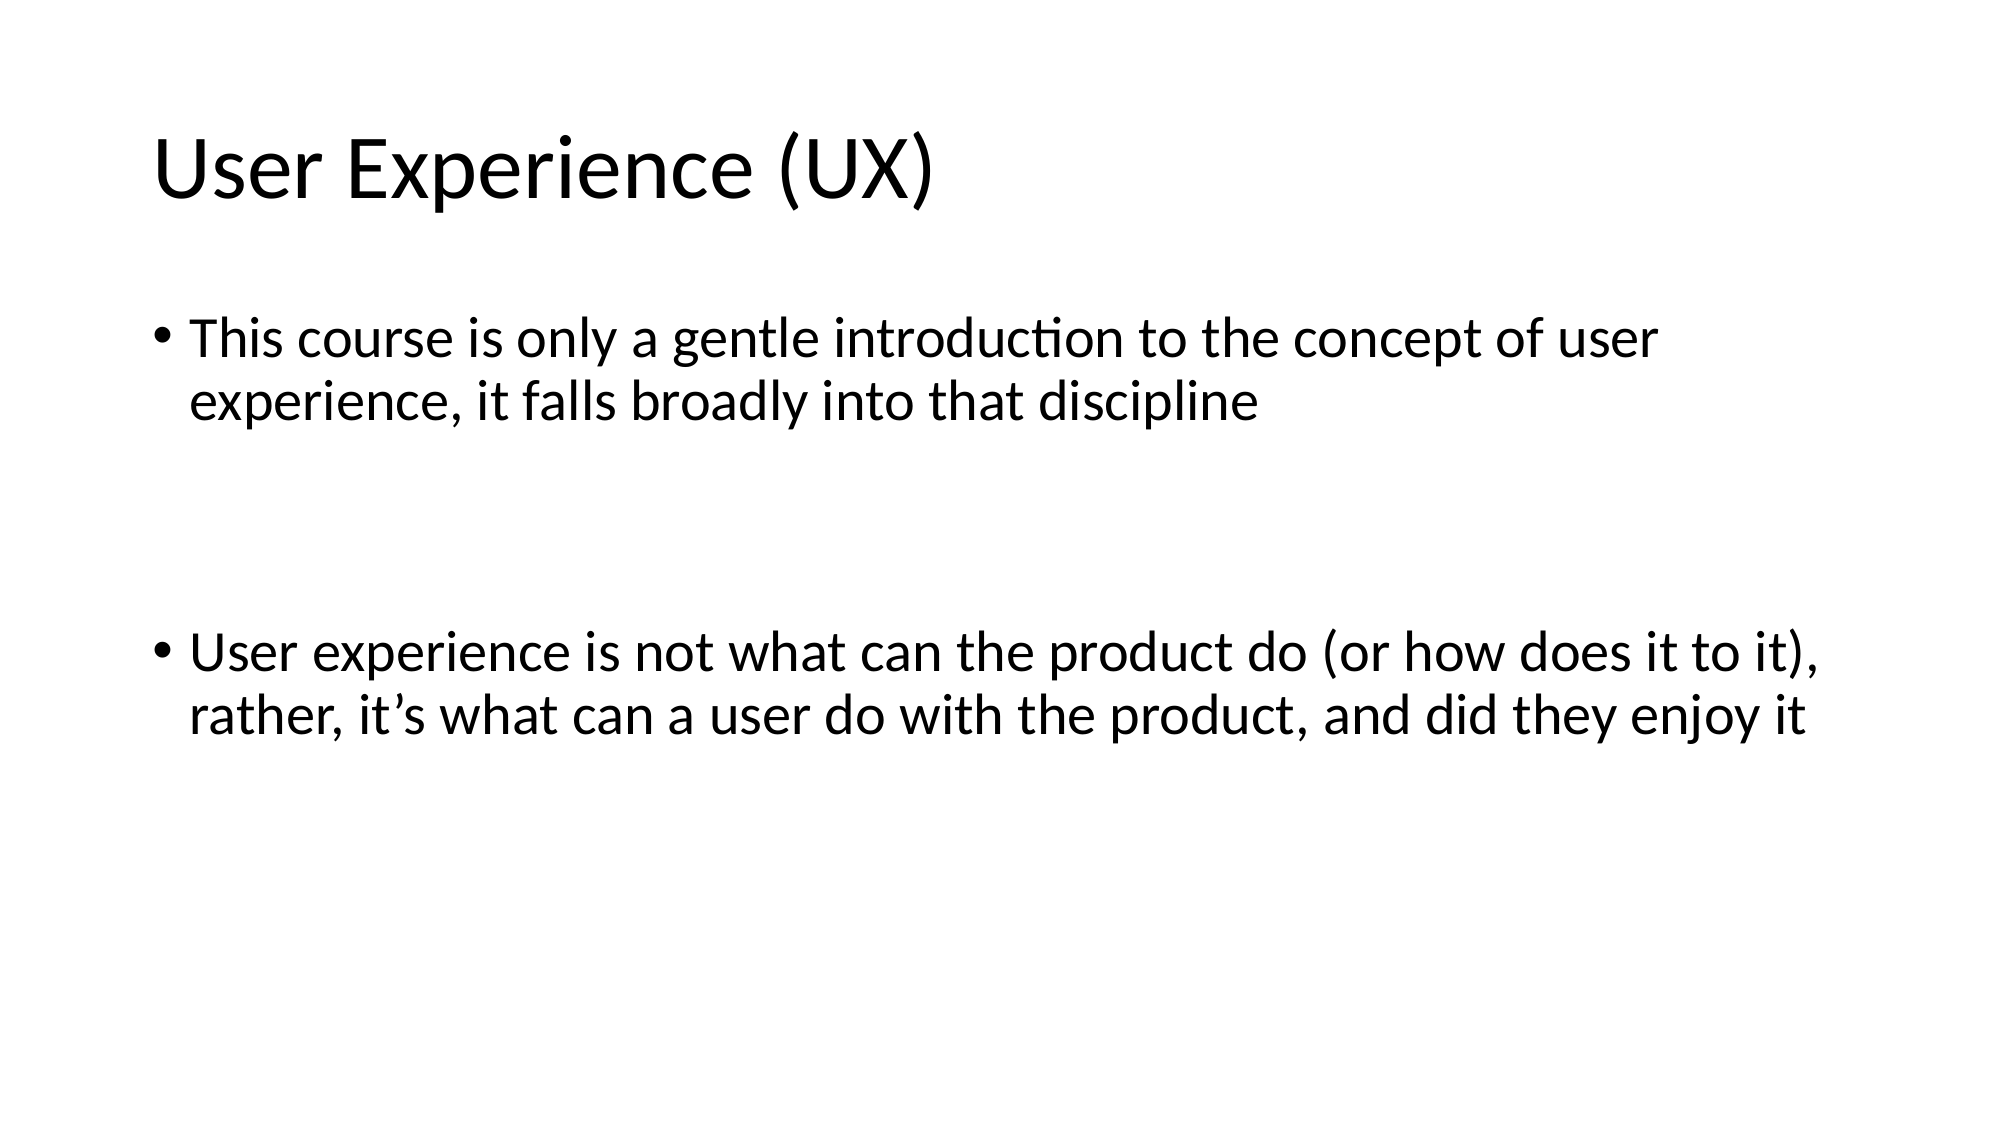

# User Experience (UX)
This course is only a gentle introduction to the concept of user experience, it falls broadly into that discipline

User experience is not what can the product do (or how does it to it), rather, it’s what can a user do with the product, and did they enjoy it